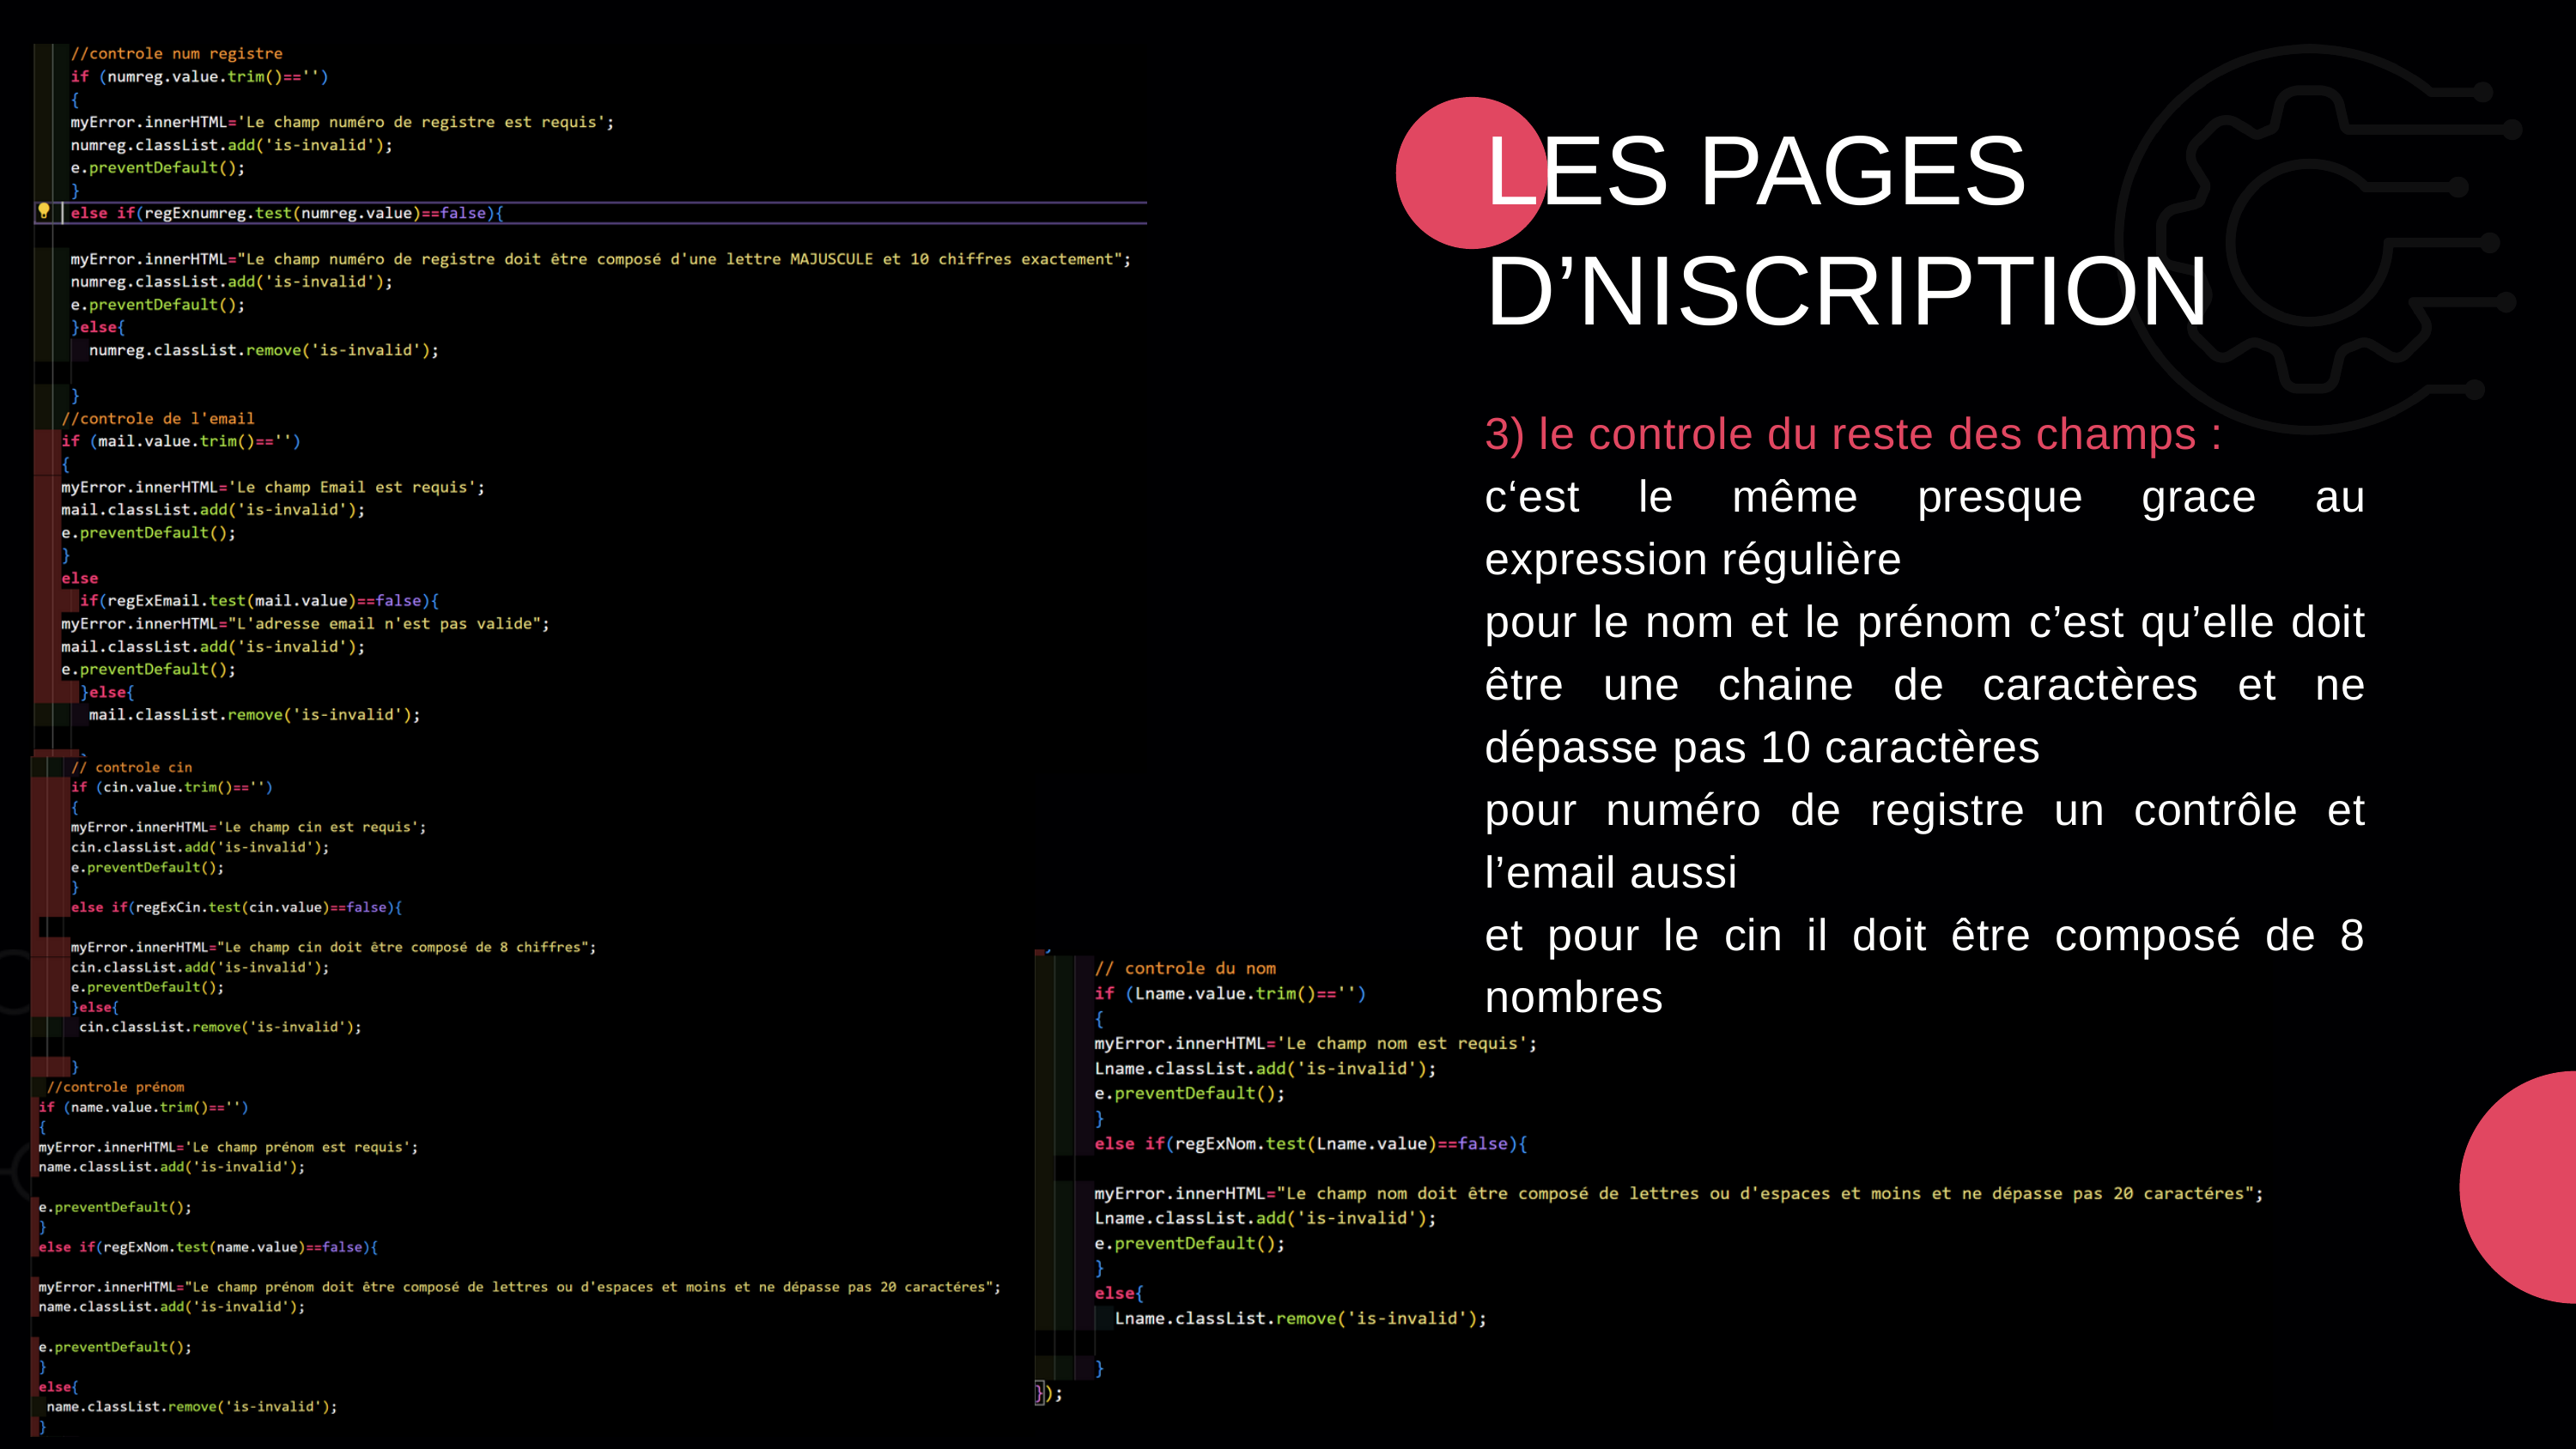

LES PAGES D’NISCRIPTION
3) le controle du reste des champs :
c‘est le même presque grace au expression régulière
pour le nom et le prénom c’est qu’elle doit être une chaine de caractères et ne dépasse pas 10 caractères
pour numéro de registre un contrôle et l’email aussi
et pour le cin il doit être composé de 8 nombres